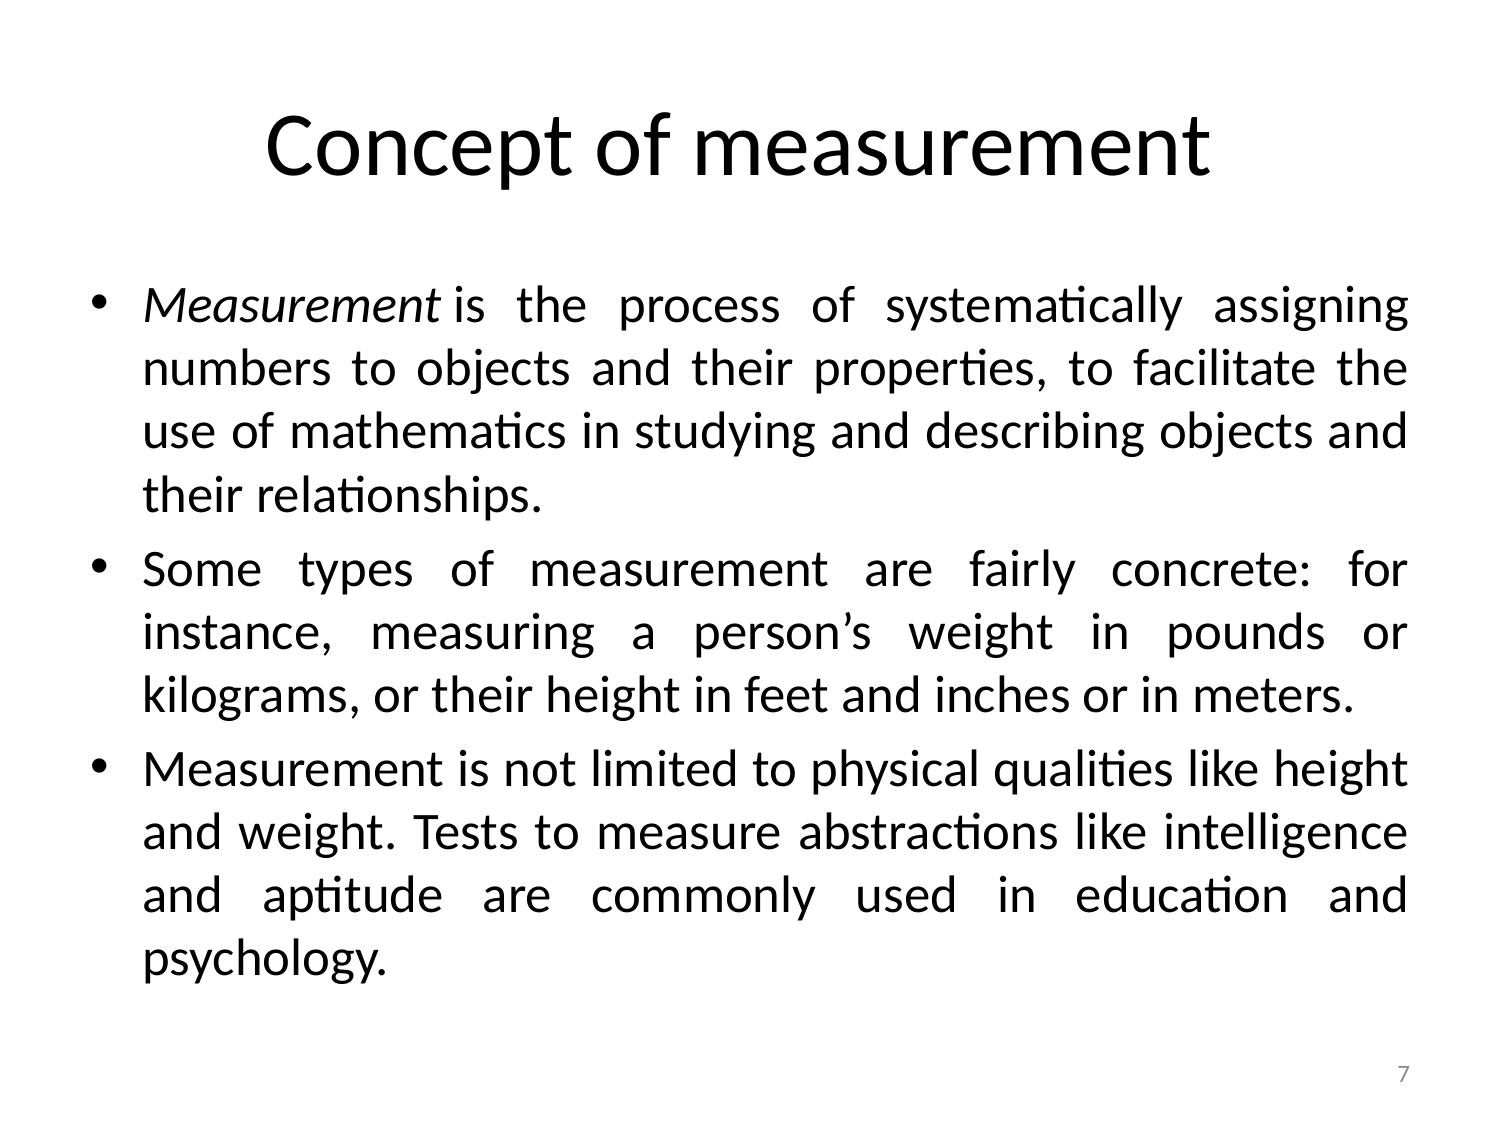

# Concept of measurement
Measurement is the process of systematically assigning numbers to objects and their properties, to facilitate the use of mathematics in studying and describing objects and their relationships.
Some types of measurement are fairly concrete: for instance, measuring a person’s weight in pounds or kilograms, or their height in feet and inches or in meters.
Measurement is not limited to physical qualities like height and weight. Tests to measure abstractions like intelligence and aptitude are commonly used in education and psychology.
7